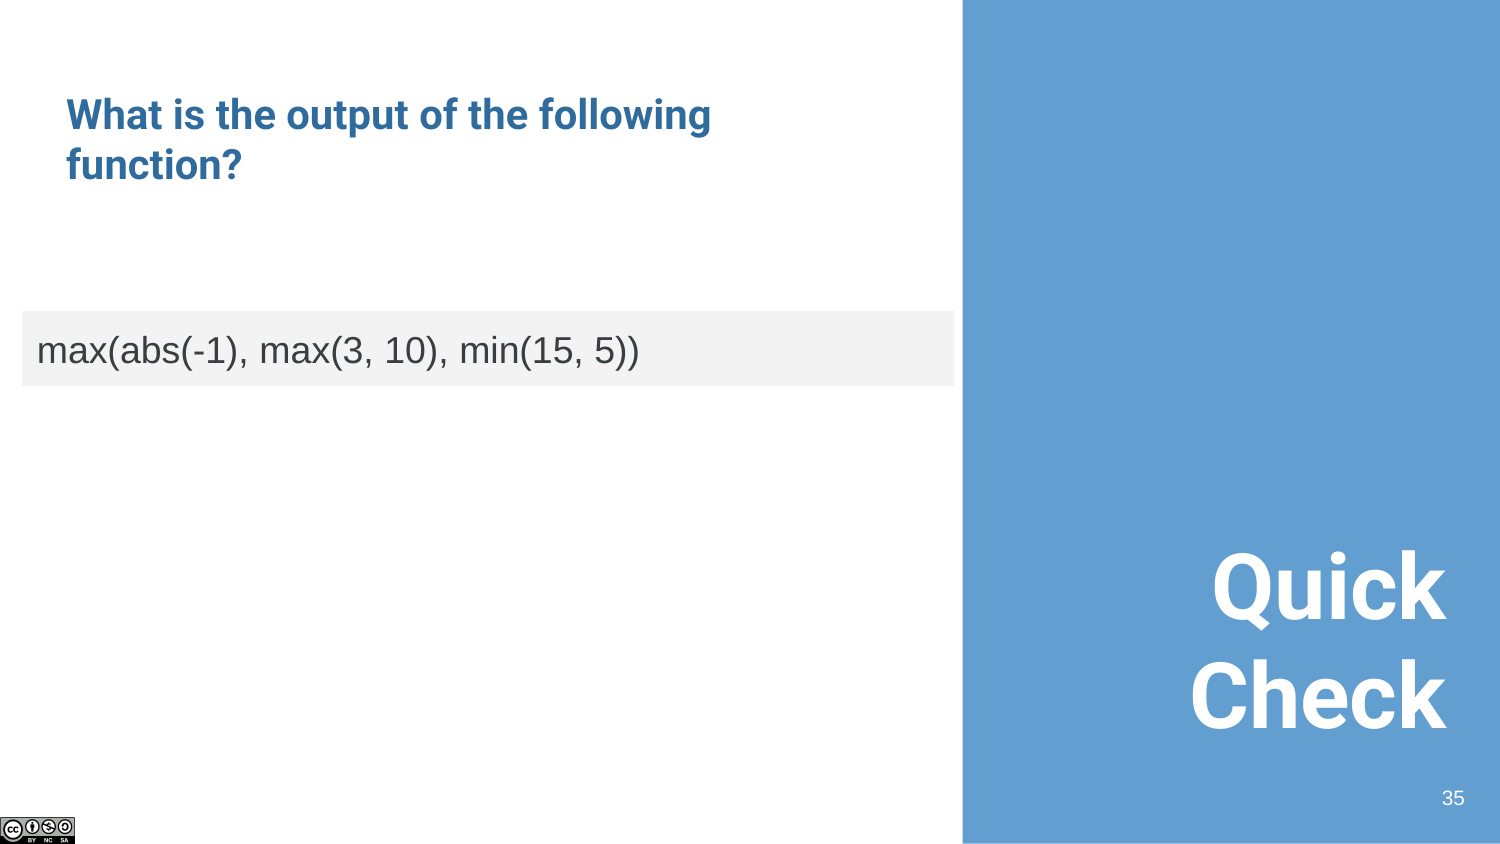

# What is the output of the following function?

max(abs(-1), max(3, 10), min(15, 5))
35